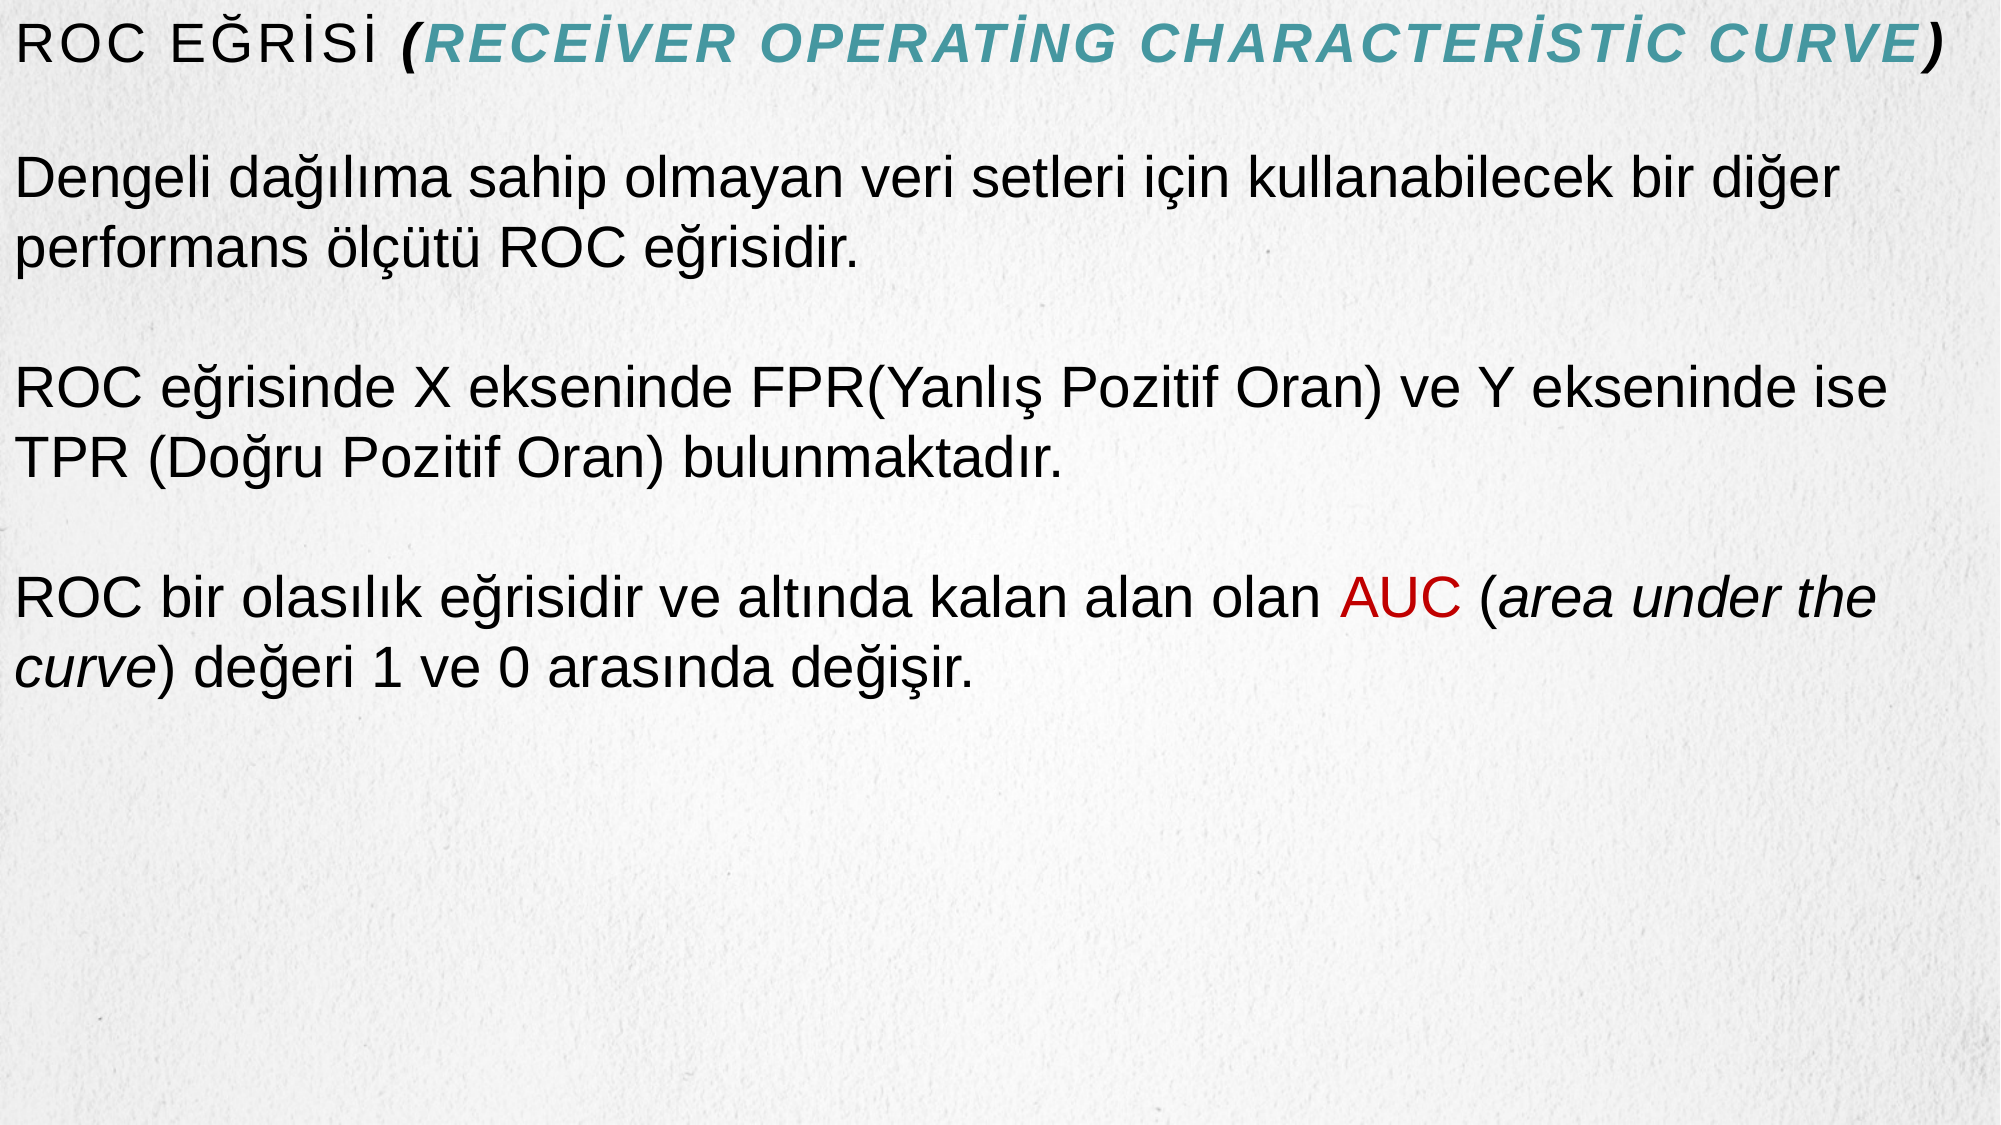

Roc eğrisi (Receiver operating characteristic Curve)

Dengeli dağılıma sahip olmayan veri setleri için kullanabilecek bir diğer performans ölçütü ROC eğrisidir.

ROC eğrisinde X ekseninde FPR(Yanlış Pozitif Oran) ve Y ekseninde ise TPR (Doğru Pozitif Oran) bulunmaktadır.

ROC bir olasılık eğrisidir ve altında kalan alan olan AUC (area under the curve) değeri 1 ve 0 arasında değişir.